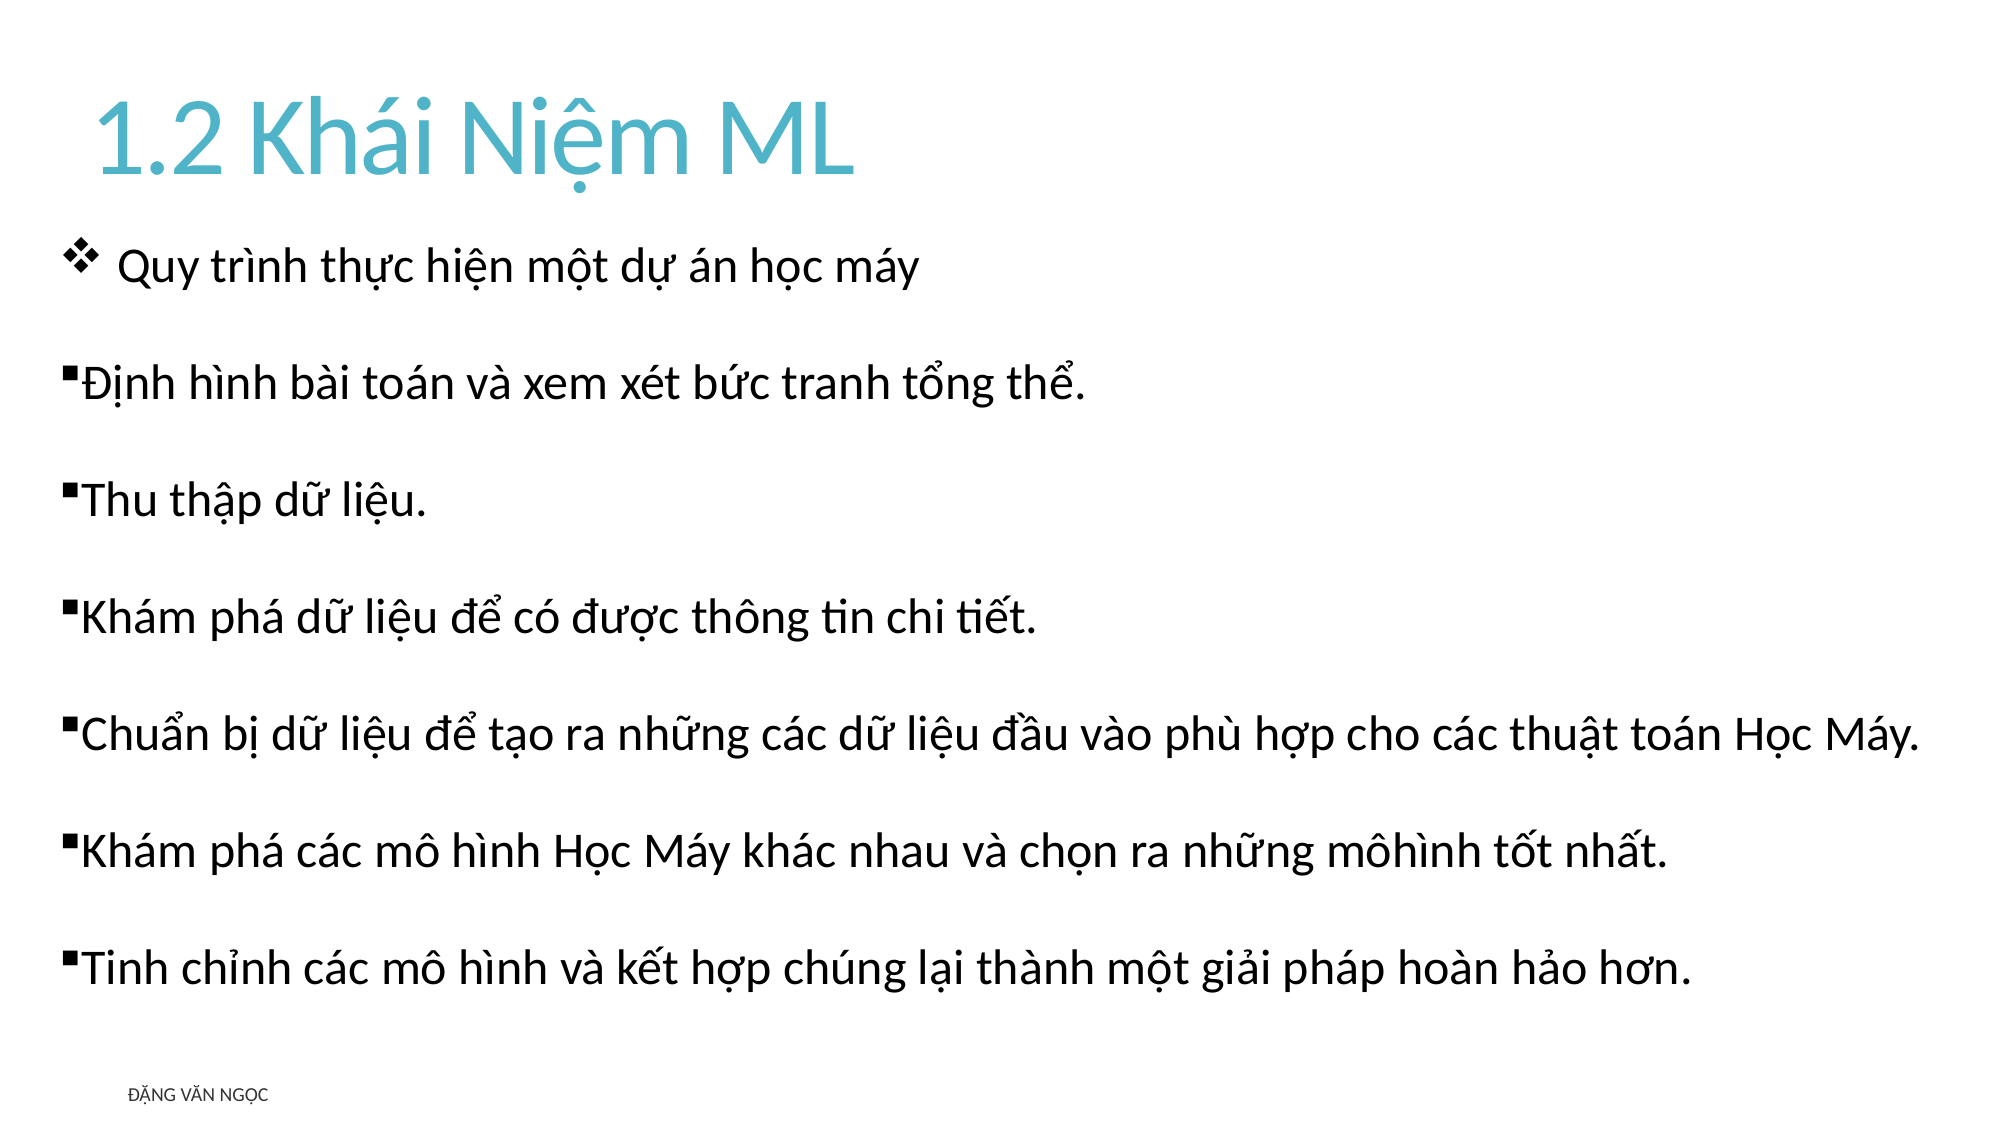

# 1.2 Khái Niệm ML
 Quy trình thực hiện một dự án học máy
Định hình bài toán và xem xét bức tranh tổng thể.
Thu thập dữ liệu.
Khám phá dữ liệu để có được thông tin chi tiết.
Chuẩn bị dữ liệu để tạo ra những các dữ liệu đầu vào phù hợp cho các thuật toán Học Máy.
Khám phá các mô hình Học Máy khác nhau và chọn ra những môhình tốt nhất.
Tinh chỉnh các mô hình và kết hợp chúng lại thành một giải pháp hoàn hảo hơn.
Đặng Văn Ngọc